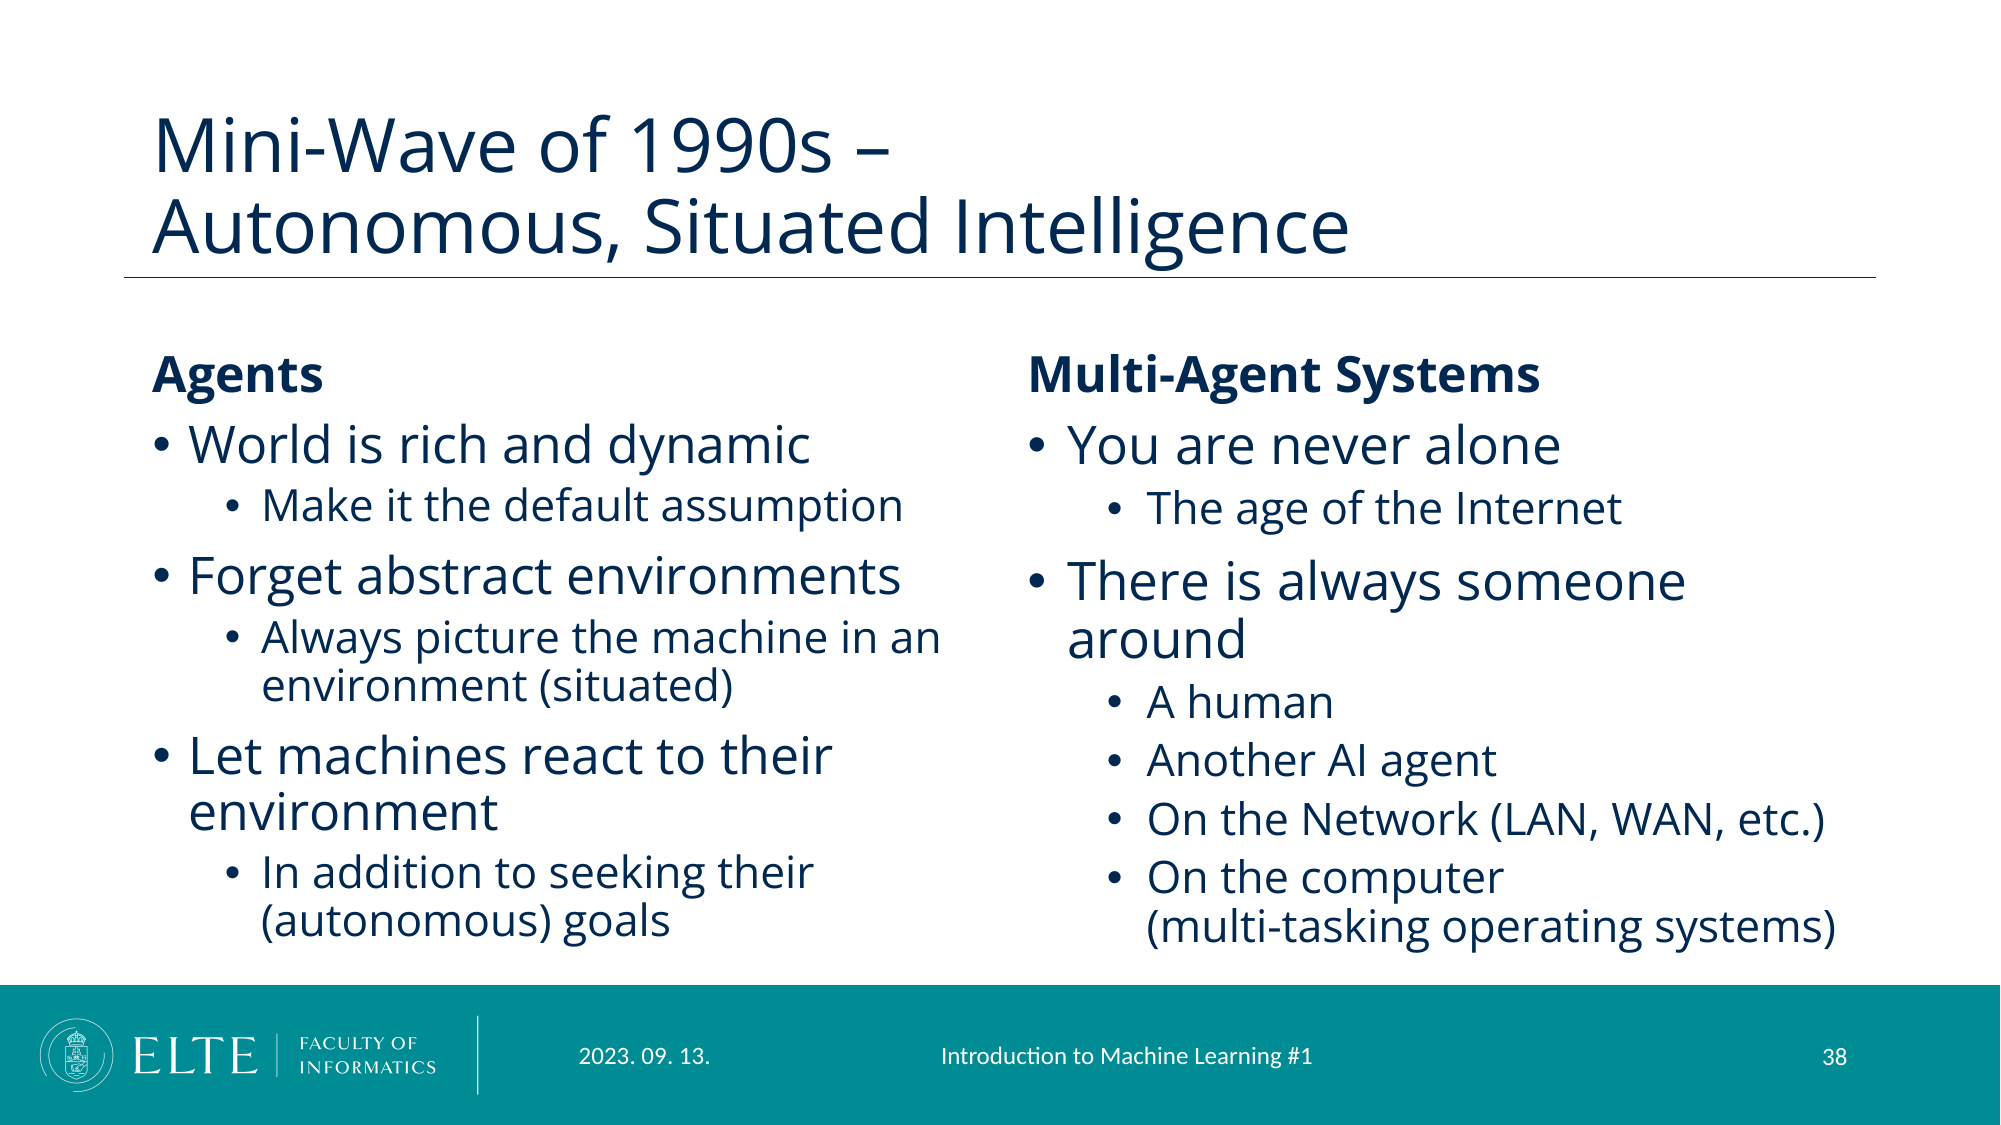

# Mini-Wave of 1990s – Autonomous, Situated Intelligence
Agents
Multi-Agent Systems
World is rich and dynamic
Make it the default assumption
Forget abstract environments
Always picture the machine in an environment (situated)
Let machines react to their environment
In addition to seeking their (autonomous) goals
You are never alone
The age of the Internet
There is always someone around
A human
Another AI agent
On the Network (LAN, WAN, etc.)
On the computer
(multi-tasking operating systems)

2023. 09. 13.
Introduction to Machine Learning #1
38